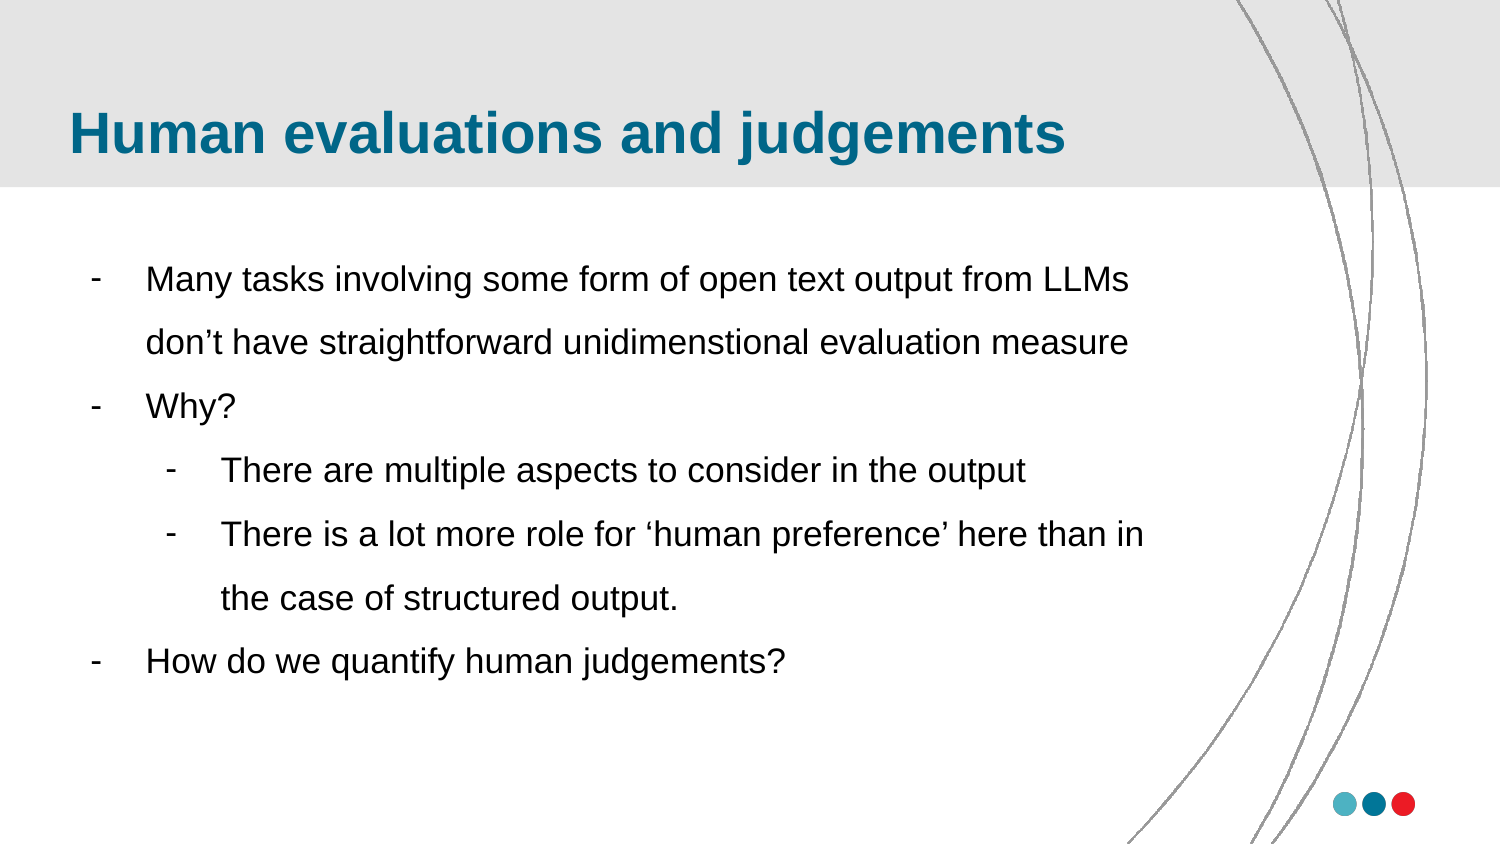

# Human evaluations and judgements
Many tasks involving some form of open text output from LLMs don’t have straightforward unidimenstional evaluation measure
Why?
There are multiple aspects to consider in the output
There is a lot more role for ‘human preference’ here than in the case of structured output.
How do we quantify human judgements?